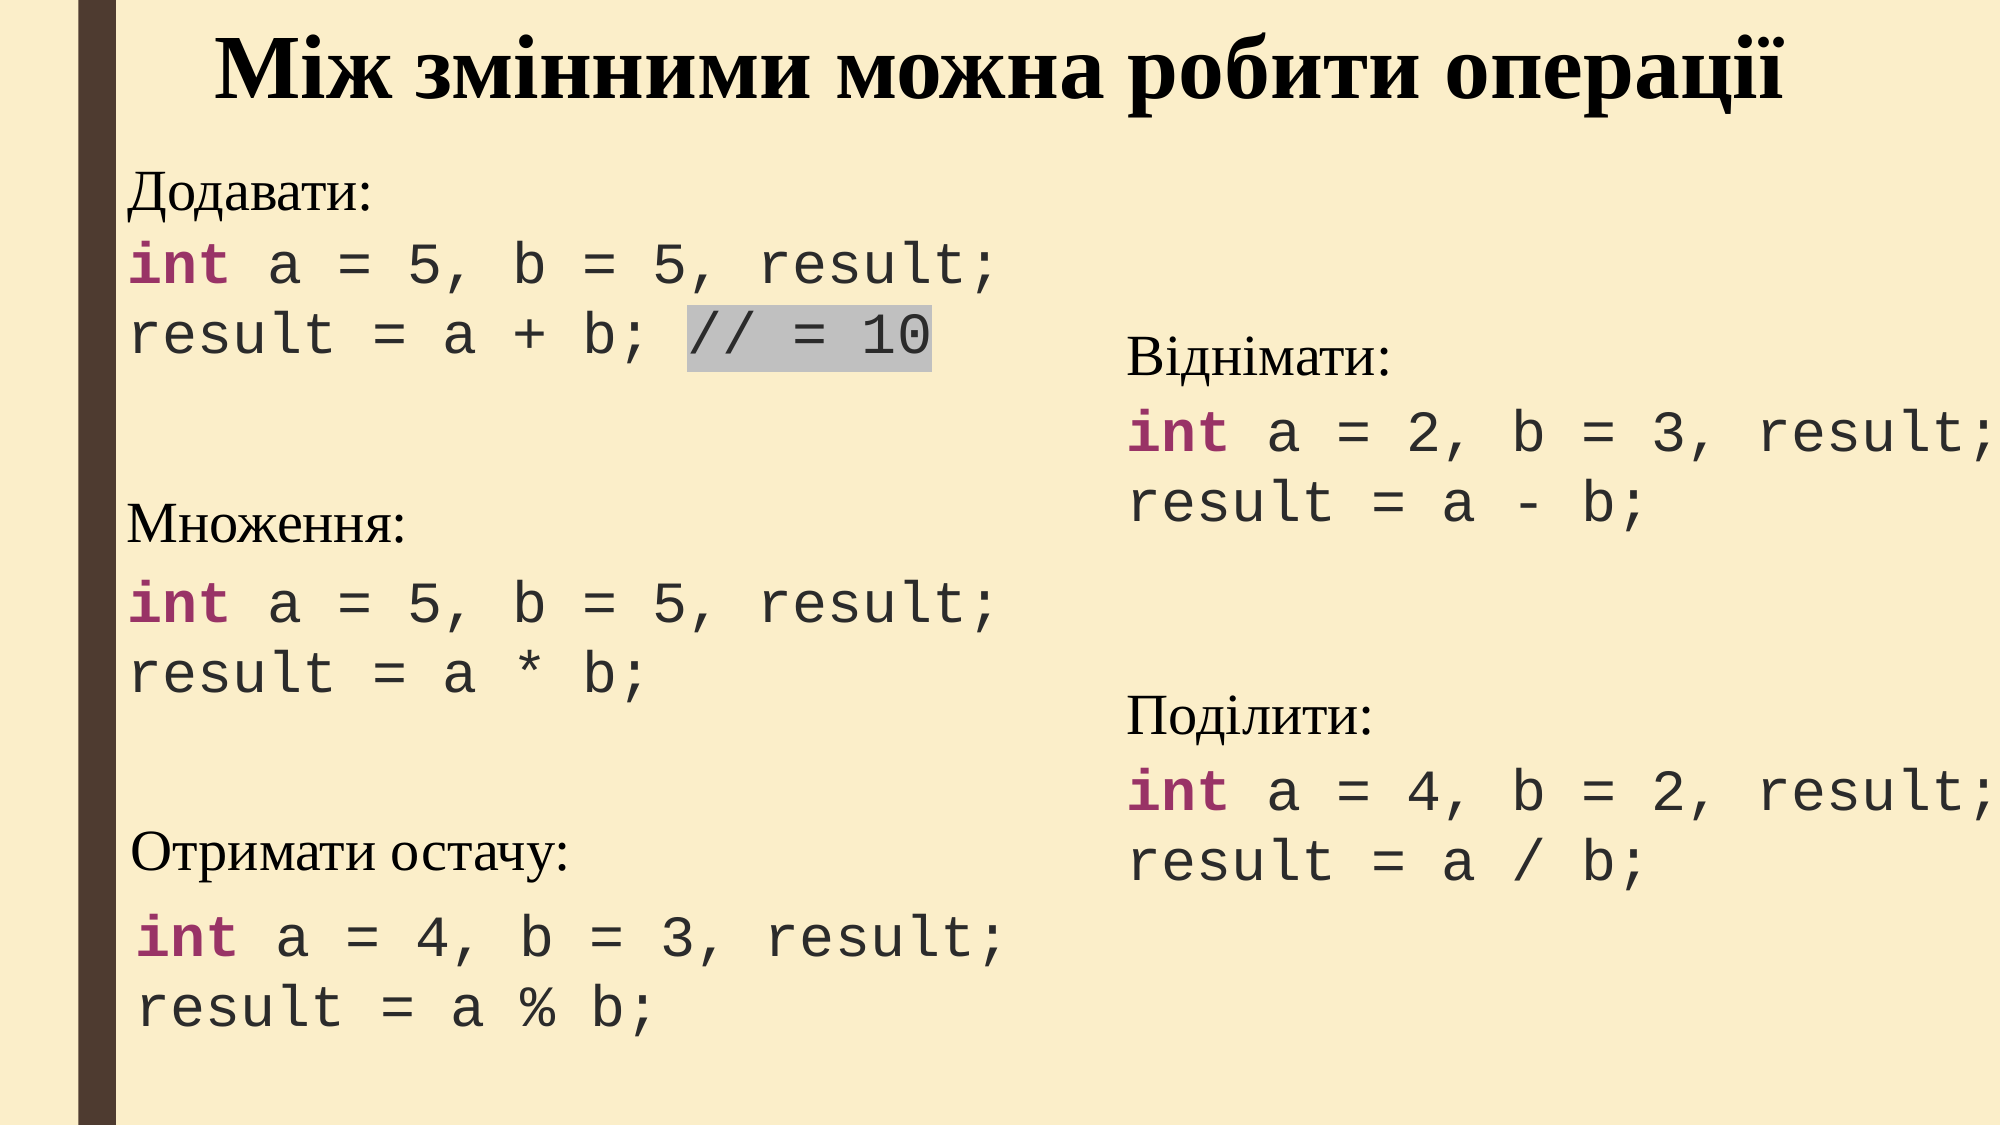

Між змінними можна робити операції
Додавати:
int a = 5, b = 5, result;
result = a + b; // = 10
Віднімати:
int a = 2, b = 3, result;
result = a - b;
Множення:
int a = 5, b = 5, result;
result = a * b;
Поділити:
int a = 4, b = 2, result;
result = a / b;
Отримати остачу:
int a = 4, b = 3, result;
result = a % b;